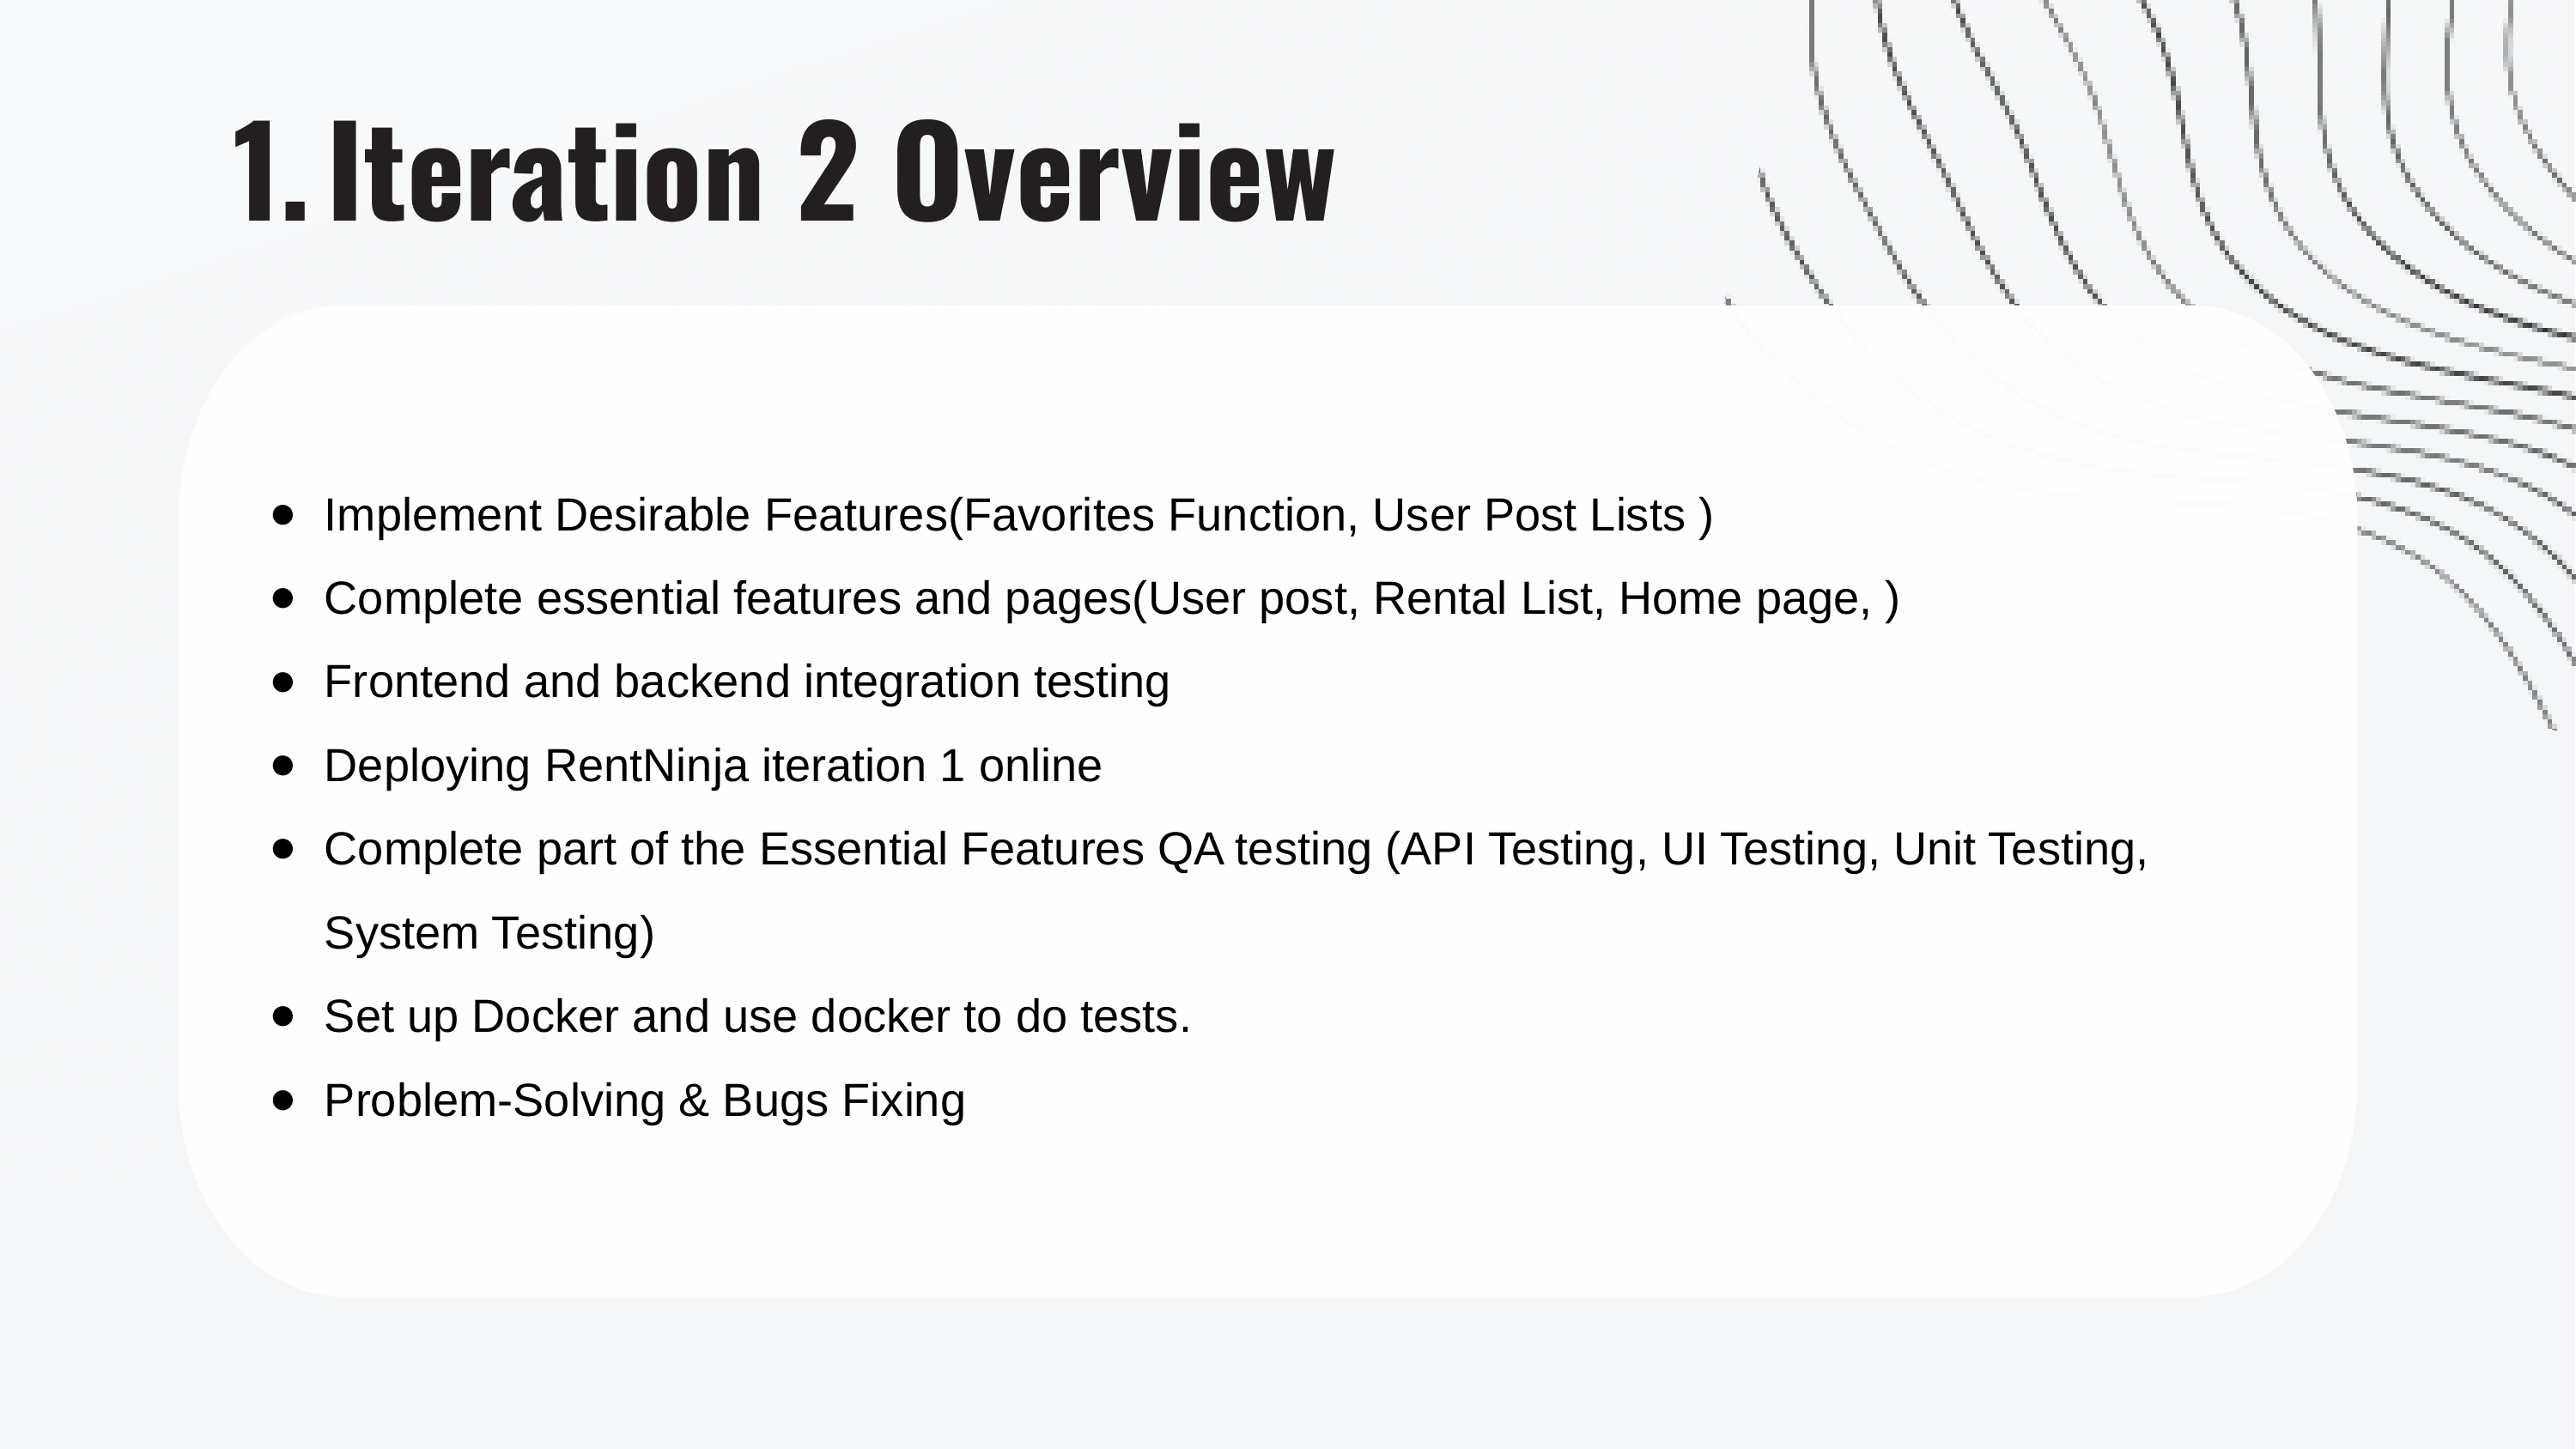

Iteration 2 Overview

Implement Desirable Features(Favorites Function, User Post Lists )
Complete essential features and pages(User post, Rental List, Home page, )
Frontend and backend integration testing
Deploying RentNinja iteration 1 online
Complete part of the Essential Features QA testing (API Testing, UI Testing, Unit Testing, System Testing)
Set up Docker and use docker to do tests.
Problem-Solving & Bugs Fixing